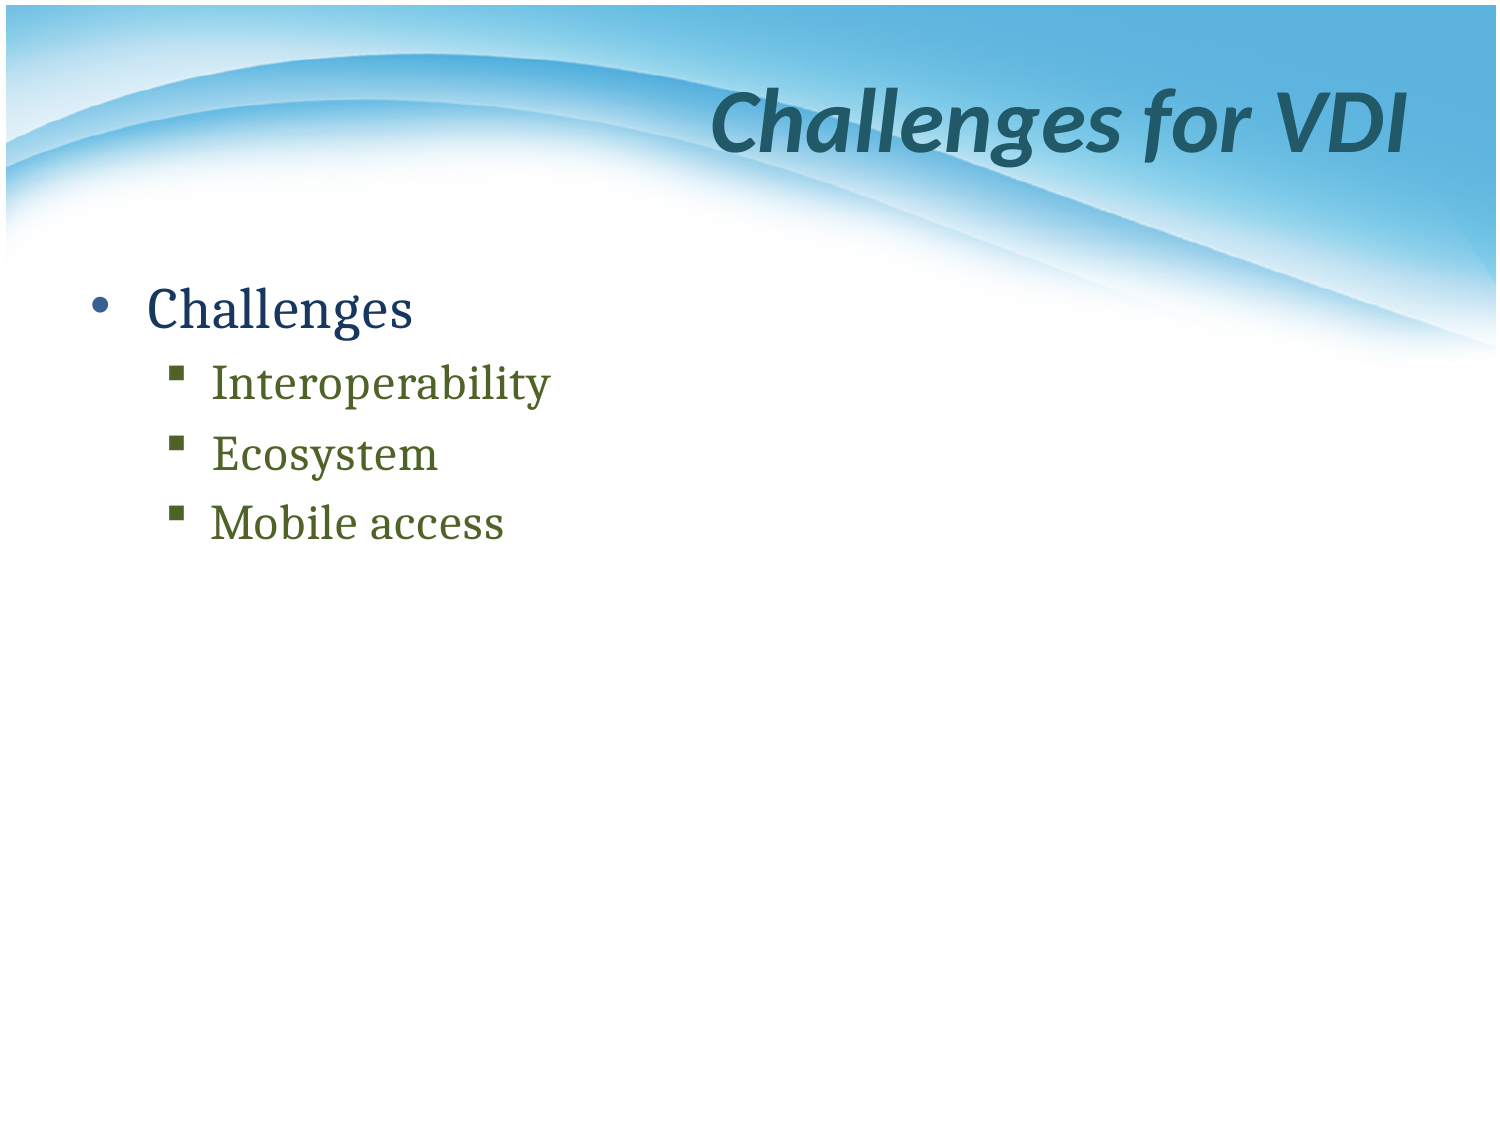

# Challenges for VDI
Challenges
Interoperability
Ecosystem
Mobile access